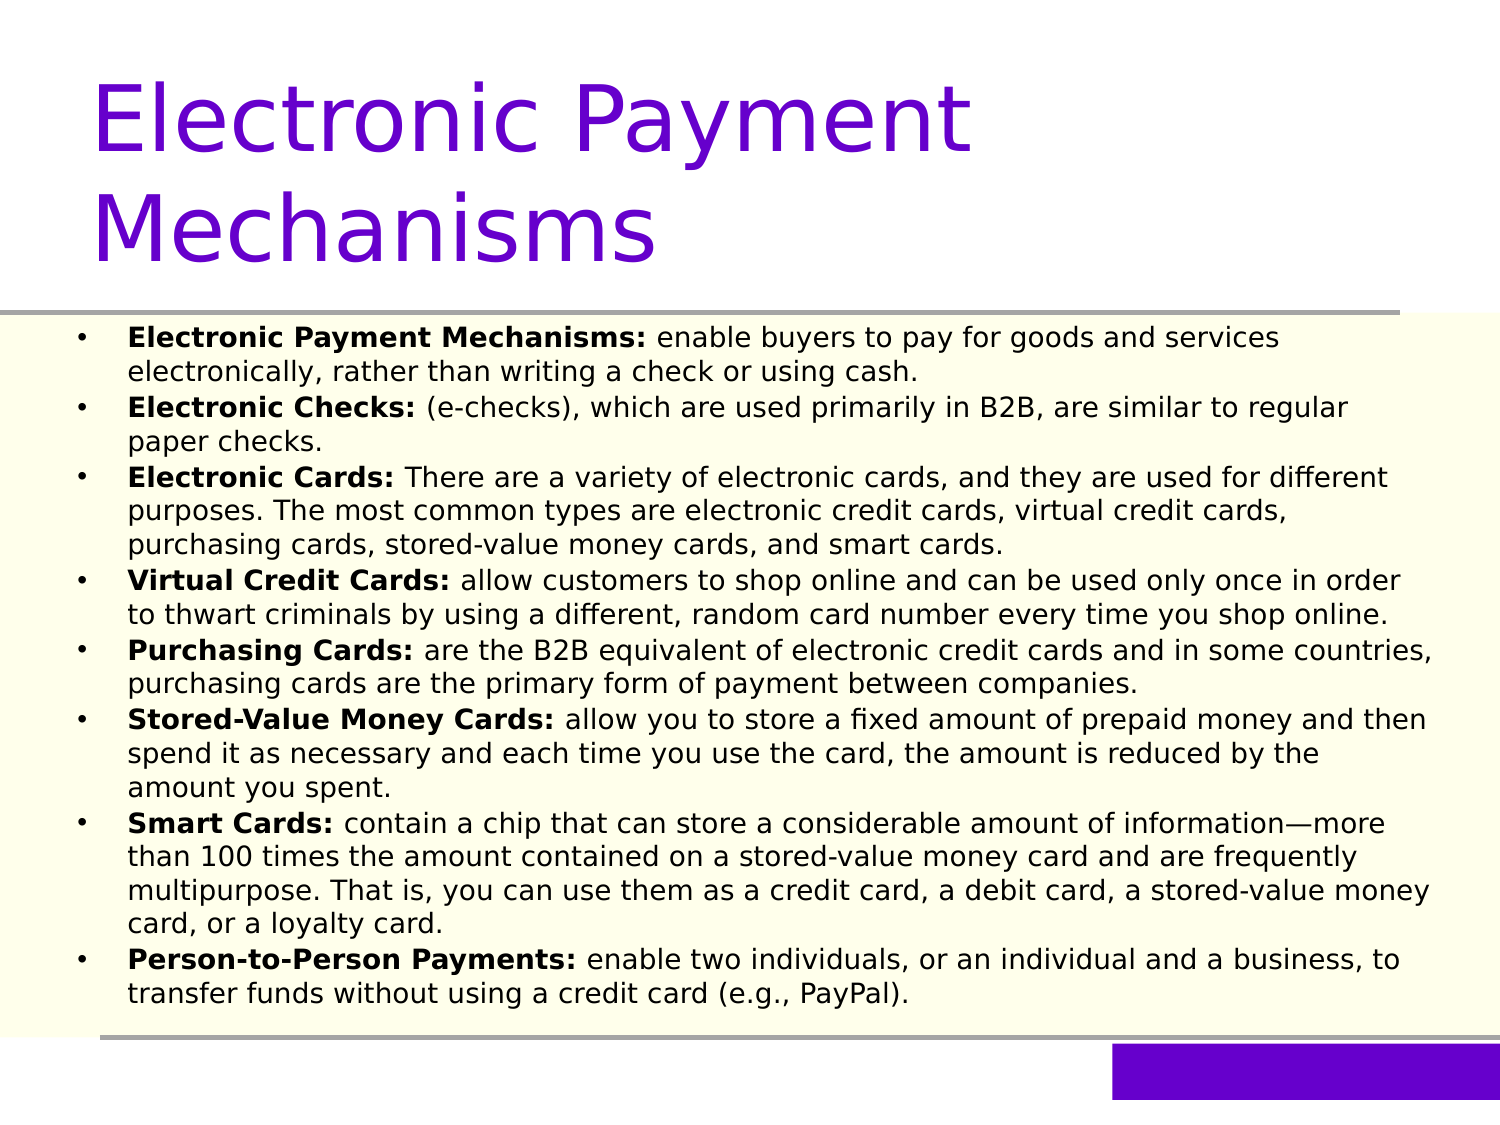

Electronic Payment Mechanisms
Electronic Payment Mechanisms: enable buyers to pay for goods and services electronically, rather than writing a check or using cash.
Electronic Checks: (e-checks), which are used primarily in B2B, are similar to regular paper checks.
Electronic Cards: There are a variety of electronic cards, and they are used for different purposes. The most common types are electronic credit cards, virtual credit cards, purchasing cards, stored-value money cards, and smart cards.
Virtual Credit Cards: allow customers to shop online and can be used only once in order to thwart criminals by using a different, random card number every time you shop online.
Purchasing Cards: are the B2B equivalent of electronic credit cards and in some countries, purchasing cards are the primary form of payment between companies.
Stored-Value Money Cards: allow you to store a fixed amount of prepaid money and then spend it as necessary and each time you use the card, the amount is reduced by the amount you spent.
Smart Cards: contain a chip that can store a considerable amount of information—more than 100 times the amount contained on a stored-value money card and are frequently multipurpose. That is, you can use them as a credit card, a debit card, a stored-value money card, or a loyalty card.
Person-to-Person Payments: enable two individuals, or an individual and a business, to transfer funds without using a credit card (e.g., PayPal).